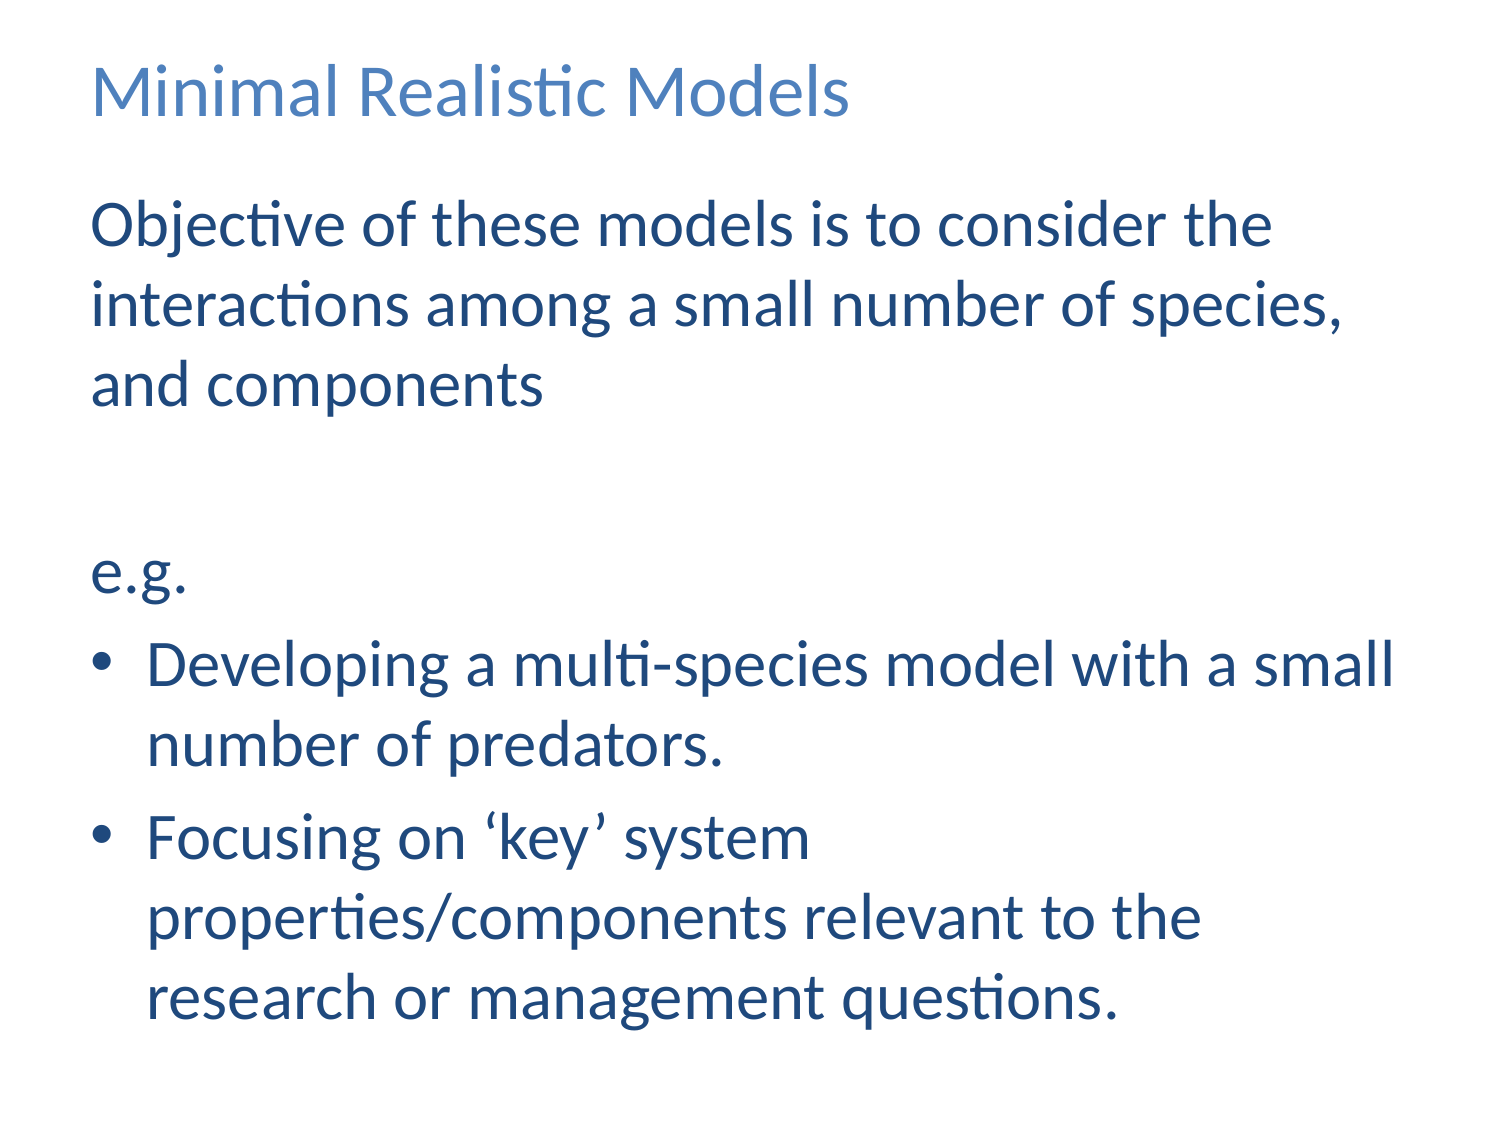

# Minimal Realistic Models
Objective of these models is to consider the interactions among a small number of species, and components

e.g.
Developing a multi-species model with a small number of predators.
Focusing on ‘key’ system properties/components relevant to the research or management questions.